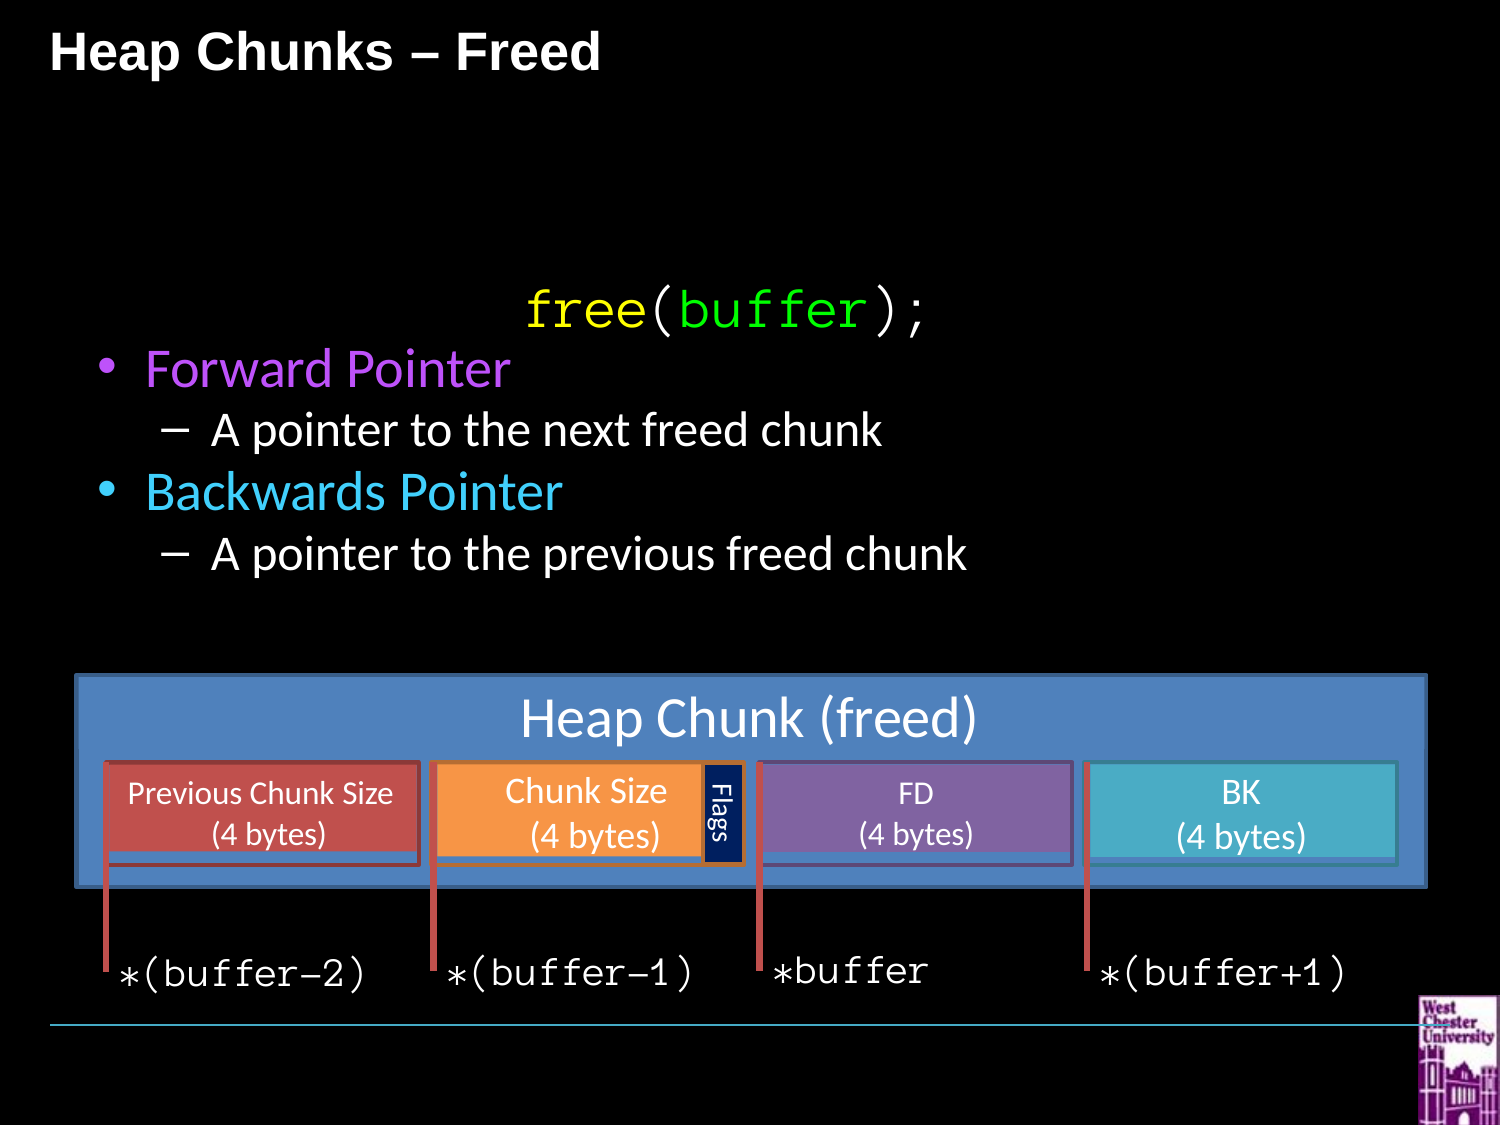

# Heap Chunks – Freed

free(buffer);
Forward Pointer
A pointer to the next freed chunk
Backwards Pointer
A pointer to the previous freed chunk

Heap Chunk (freed)

Previous Chunk Size  (4 bytes)
Chunk Size  (4 bytes)
FD
(4 bytes)
BK
(4 bytes)
Flags
*buffer
*(buffer+1)
*(buffer-1)
*(buffer-2)